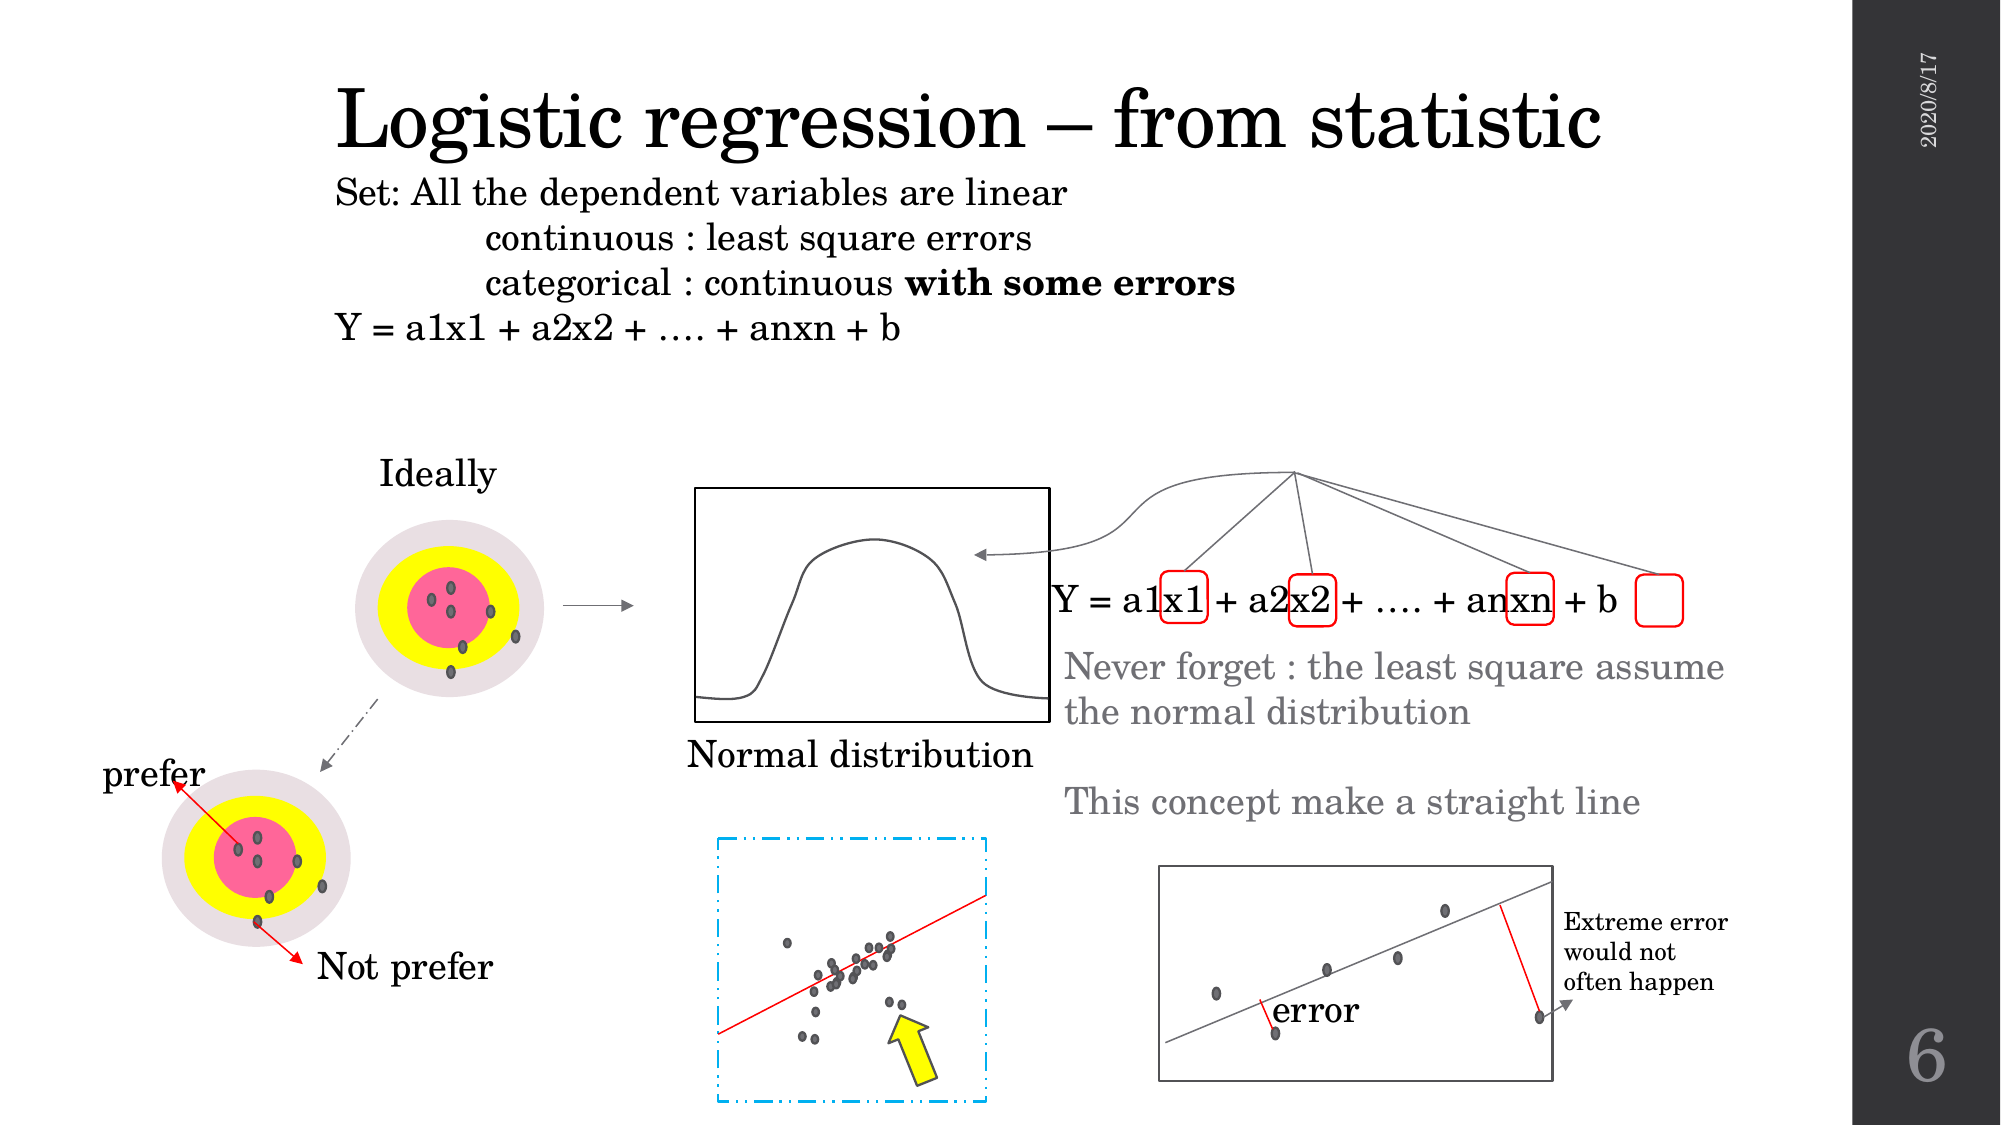

# Logistic regression – from statistic
Set: All the dependent variables are linear
	continuous : least square errors
	categorical : continuous with some errors
Y = a1x1 + a2x2 + …. + anxn + b
2020/8/17
Ideally

Y = a1x1 + a2x2 + …. + anxn + b

Never forget : the least square assume the normal distribution

This concept make a straight line
Normal distribution
prefer

Not prefer

Extreme error would not
often happen

error

6